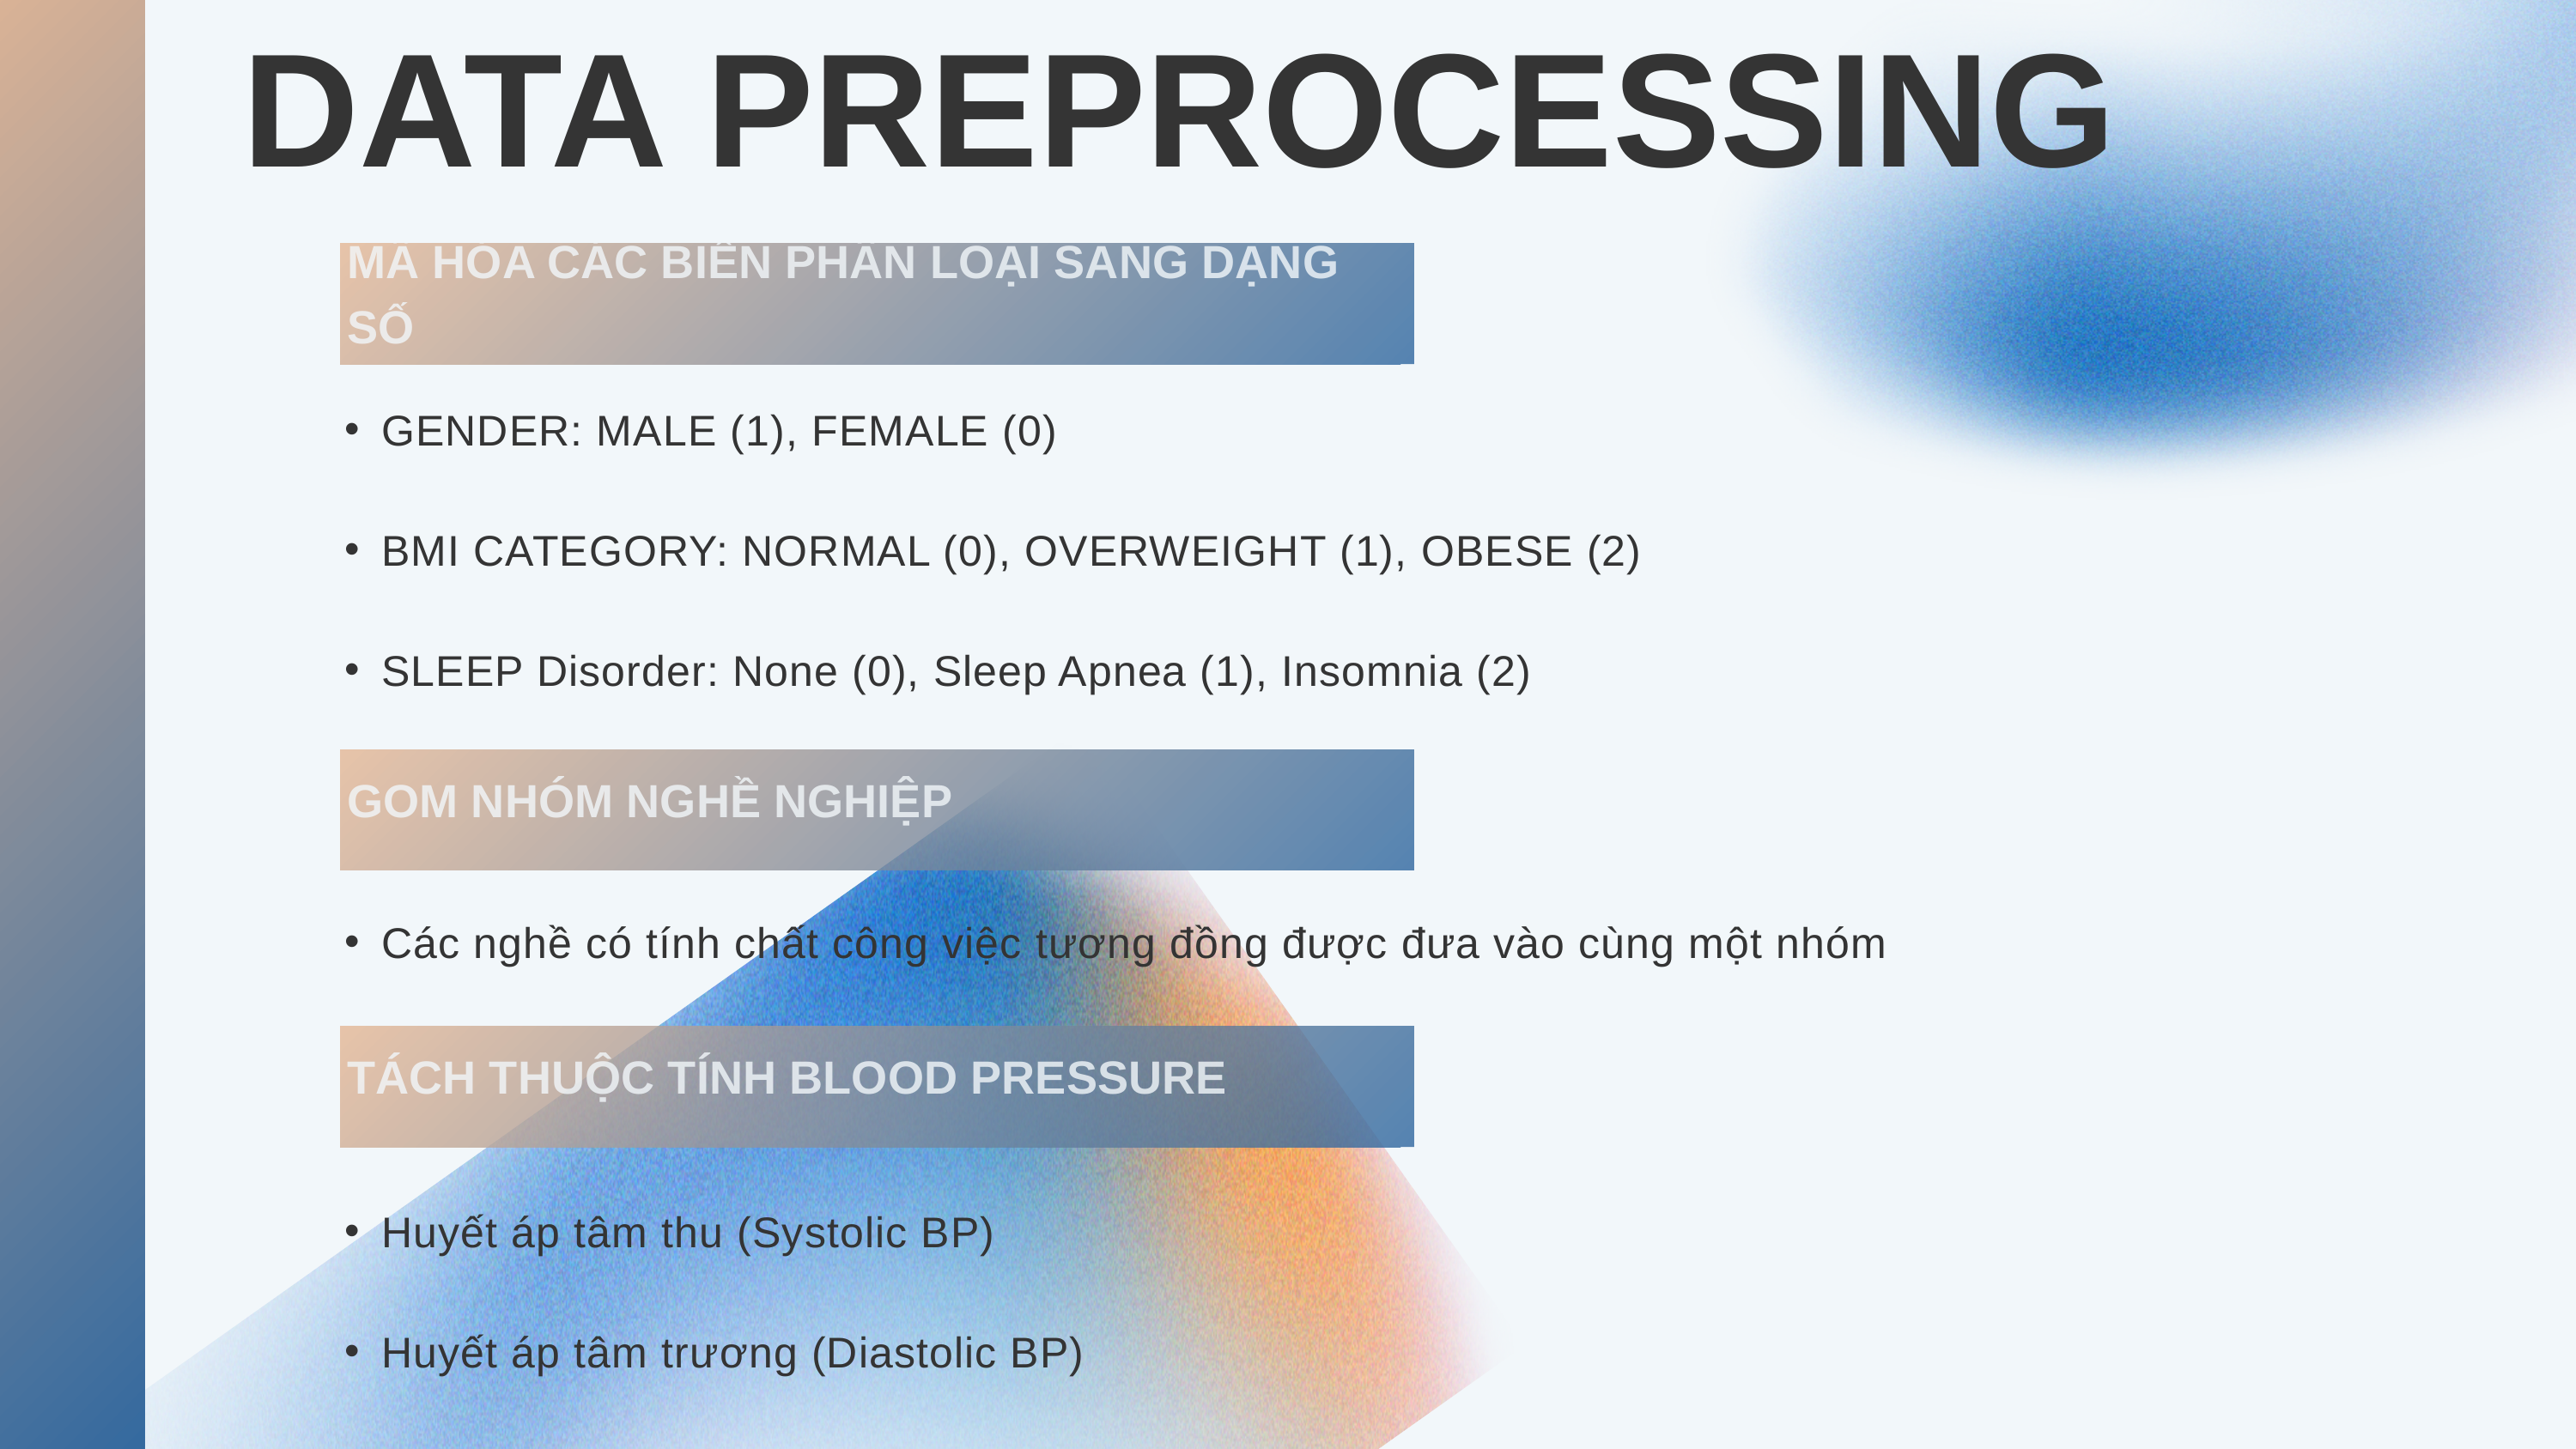

DATA PREPROCESSING

MÃ HÓA CÁC BIẾN PHÂN LOẠI SANG DẠNG SỐ

GENDER: MALE (1), FEMALE (0)

BMI CATEGORY: NORMAL (0), OVERWEIGHT (1), OBESE (2)

SLEEP Disorder: None (0), Sleep Apnea (1), Insomnia (2)

GOM NHÓM NGHỀ NGHIỆP

Các nghề có tính chất công việc tương đồng được đưa vào cùng một nhóm

TÁCH THUỘC TÍNH BLOOD PRESSURE
03

Huyết áp tâm thu (Systolic BP)

Huyết áp tâm trương (Diastolic BP)